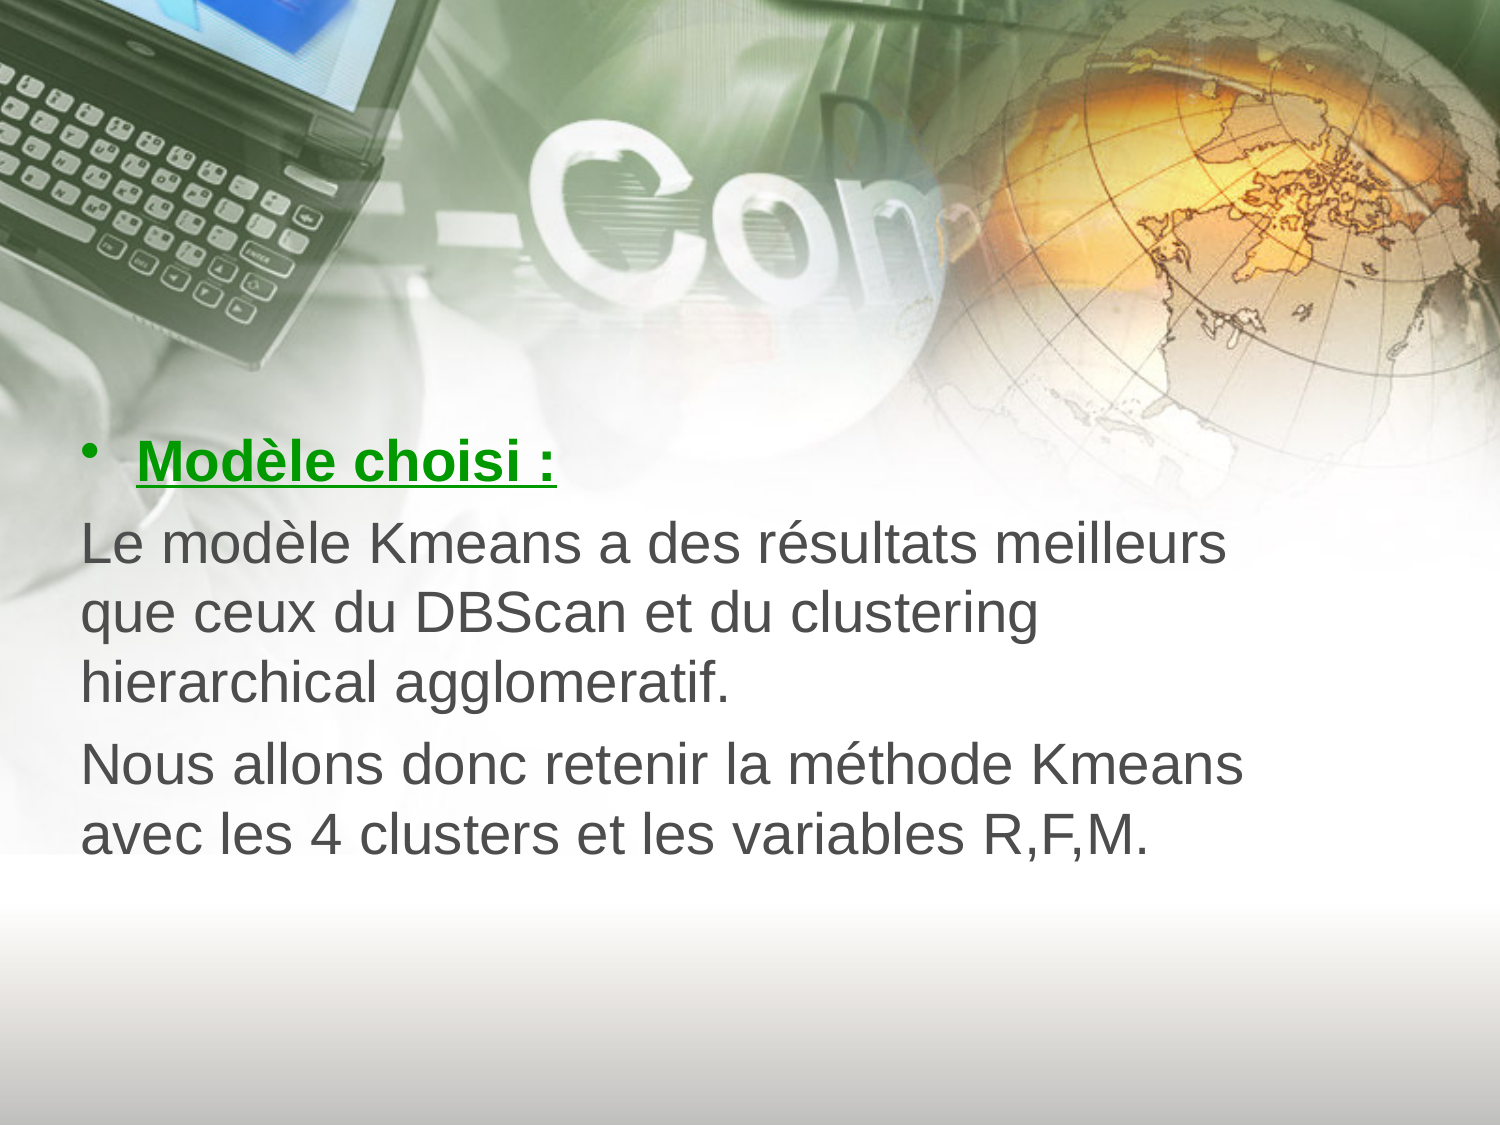

Modèle choisi :
Le modèle Kmeans a des résultats meilleurs que ceux du DBScan et du clustering hierarchical agglomeratif.
Nous allons donc retenir la méthode Kmeans avec les 4 clusters et les variables R,F,M.